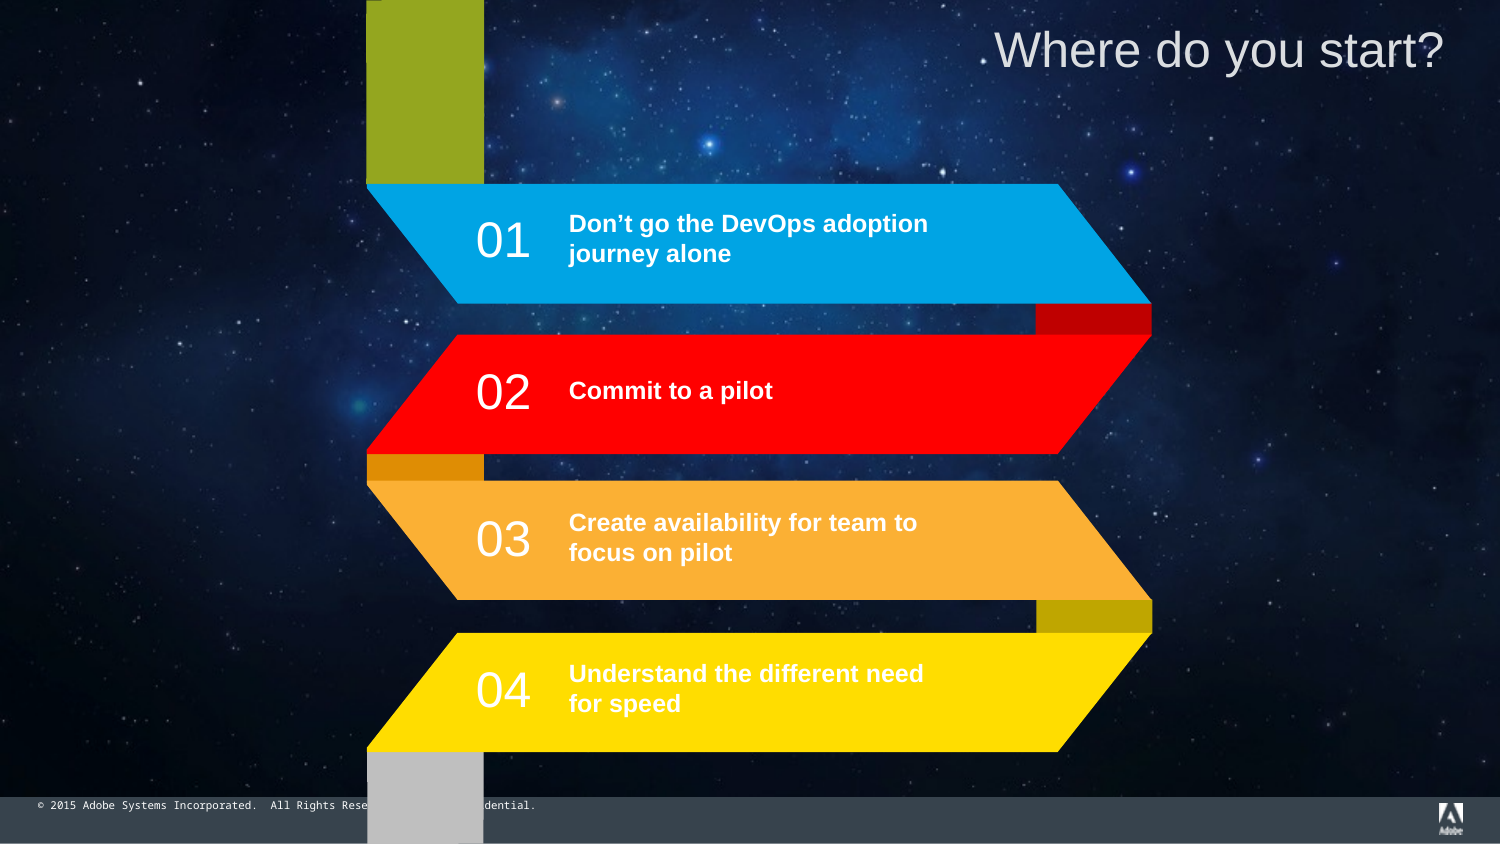

01
Don’t go the DevOps adoption journey alone
02
Commit to a pilot
03
Create availability for team to focus on pilot
04
Understand the different need for speed
# Where do you start?